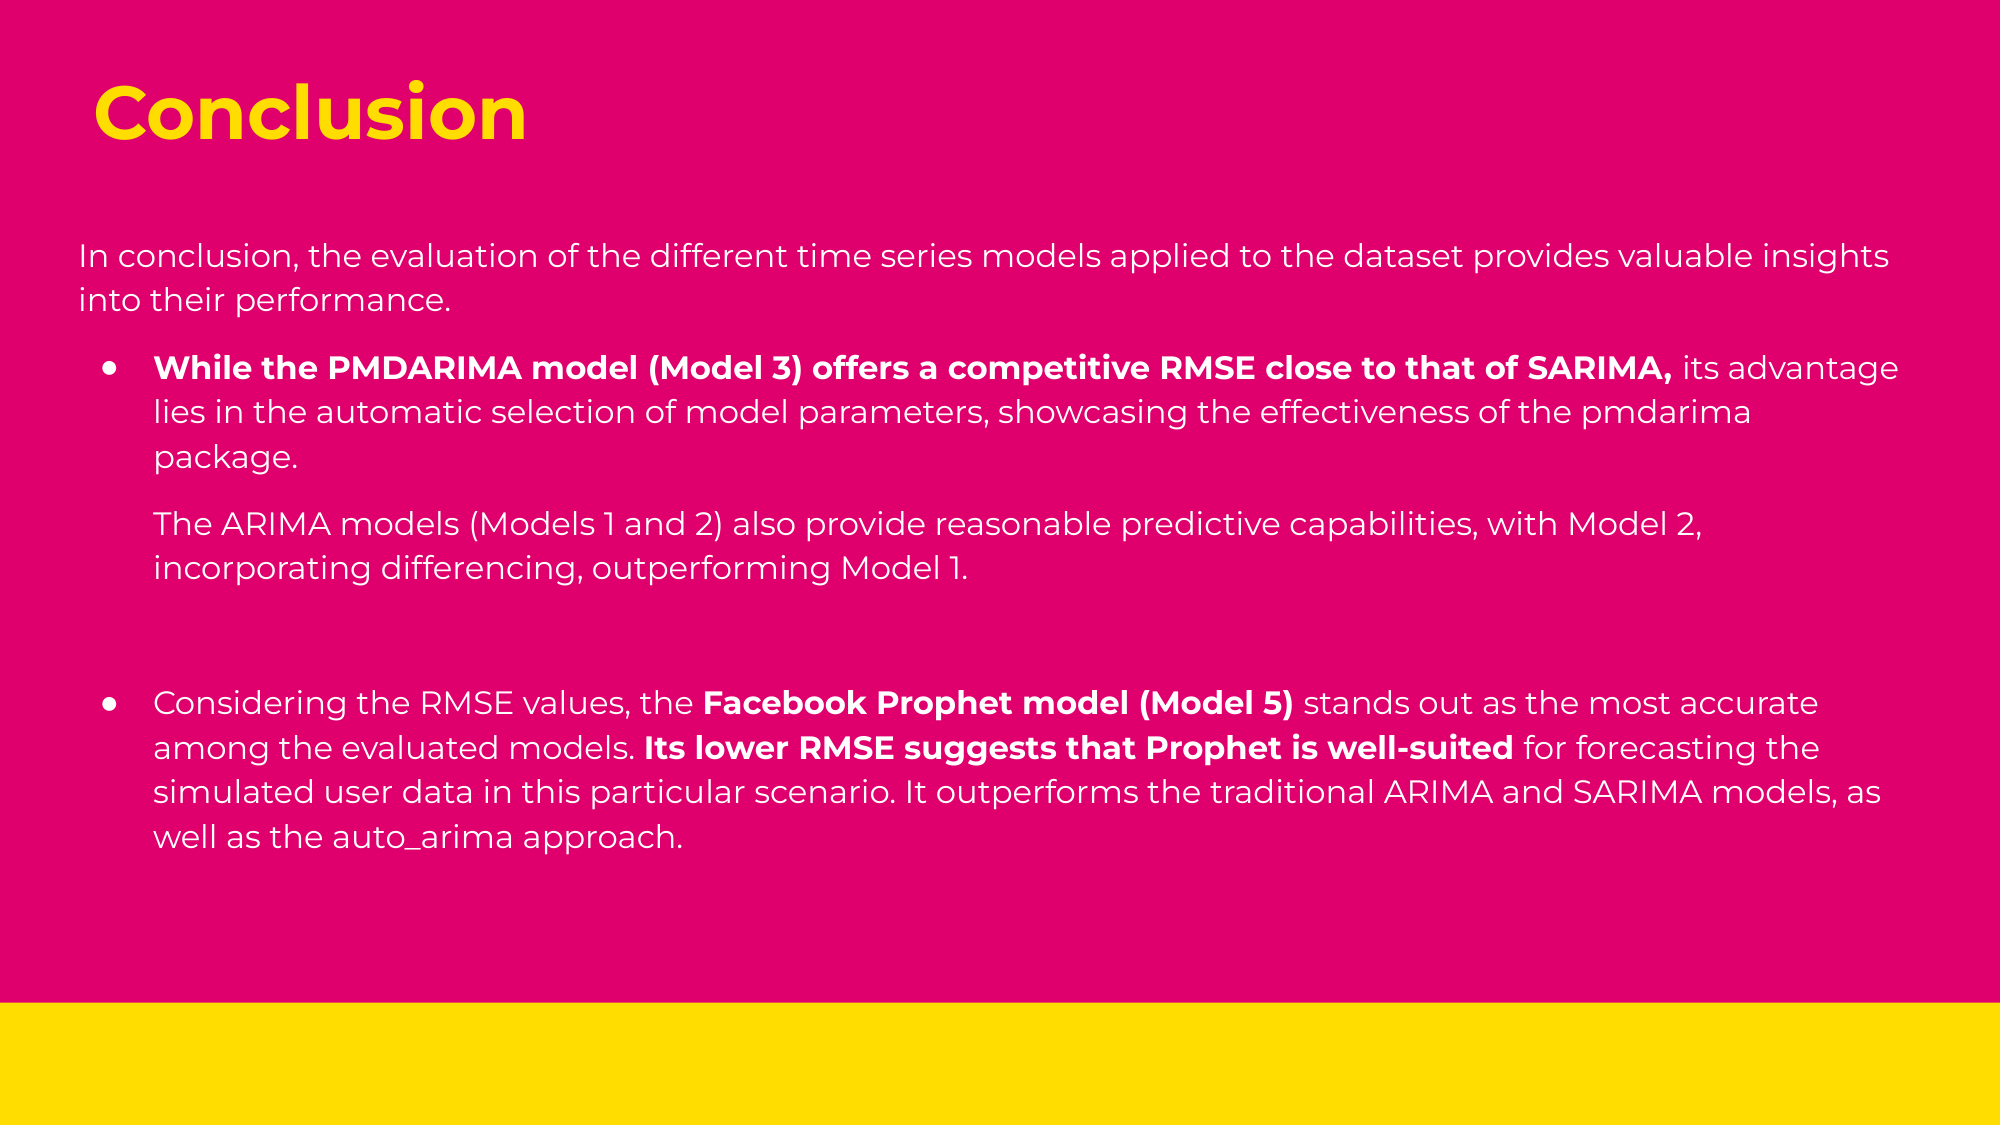

Conclusion
In conclusion, the evaluation of the different time series models applied to the dataset provides valuable insights into their performance.
While the PMDARIMA model (Model 3) offers a competitive RMSE close to that of SARIMA, its advantage lies in the automatic selection of model parameters, showcasing the effectiveness of the pmdarima package.
The ARIMA models (Models 1 and 2) also provide reasonable predictive capabilities, with Model 2, incorporating differencing, outperforming Model 1.

Considering the RMSE values, the Facebook Prophet model (Model 5) stands out as the most accurate among the evaluated models. Its lower RMSE suggests that Prophet is well-suited for forecasting the simulated user data in this particular scenario. It outperforms the traditional ARIMA and SARIMA models, as well as the auto_arima approach.